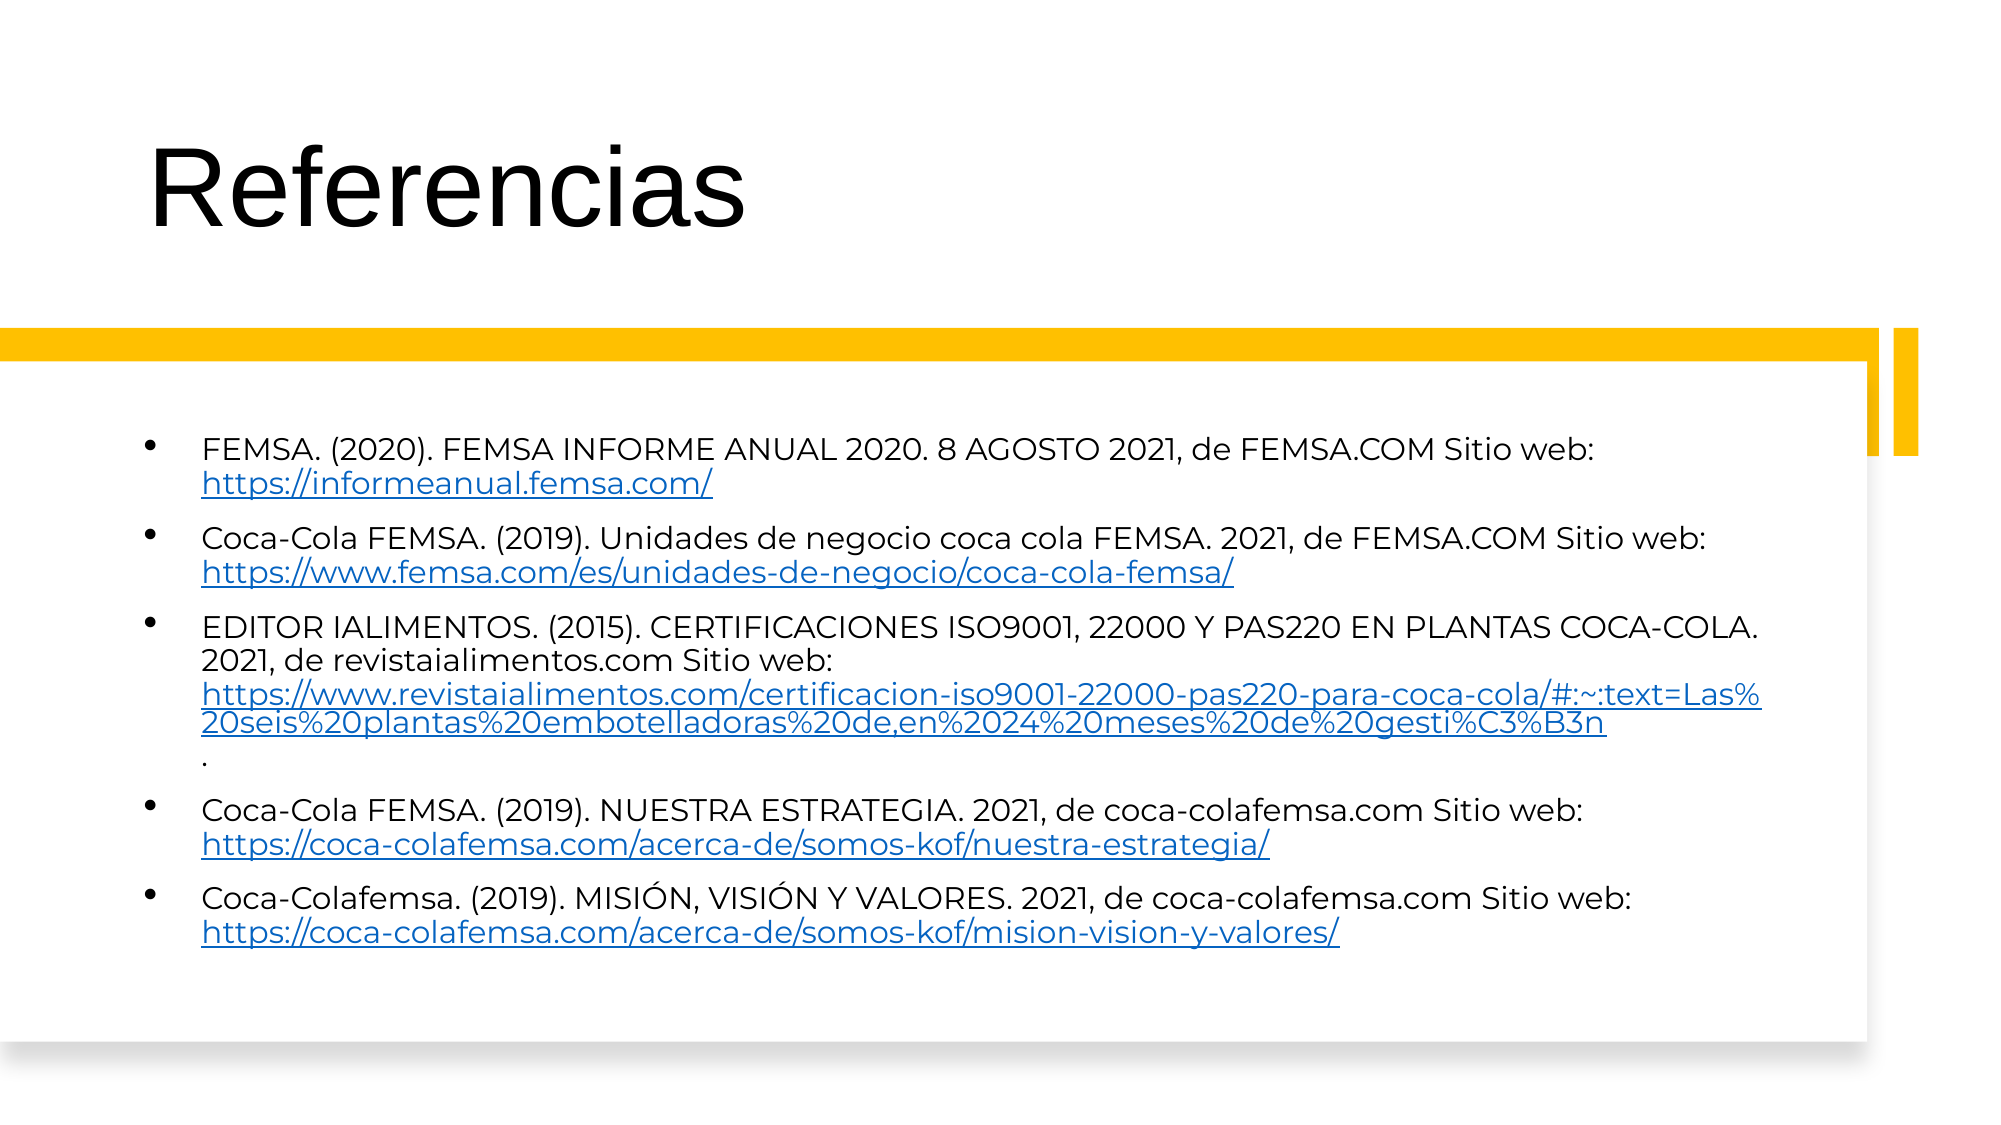

# Referencias

FEMSA. (2020). FEMSA INFORME ANUAL 2020. 8 AGOSTO 2021, de FEMSA.COM Sitio web: https://informeanual.femsa.com/
Coca-Cola FEMSA. (2019). Unidades de negocio coca cola FEMSA. 2021, de FEMSA.COM Sitio web: https://www.femsa.com/es/unidades-de-negocio/coca-cola-femsa/
EDITOR IALIMENTOS. (2015). CERTIFICACIONES ISO9001, 22000 Y PAS220 EN PLANTAS COCA-COLA. 2021, de revistaialimentos.com Sitio web: https://www.revistaialimentos.com/certificacion-iso9001-22000-pas220-para-coca-cola/#:~:text=Las%20seis%20plantas%20embotelladoras%20de,en%2024%20meses%20de%20gesti%C3%B3n.
Coca-Cola FEMSA. (2019). NUESTRA ESTRATEGIA. 2021, de coca-colafemsa.com Sitio web: https://coca-colafemsa.com/acerca-de/somos-kof/nuestra-estrategia/
Coca-Colafemsa. (2019). MISIÓN, VISIÓN Y VALORES. 2021, de coca-colafemsa.com Sitio web: https://coca-colafemsa.com/acerca-de/somos-kof/mision-vision-y-valores/